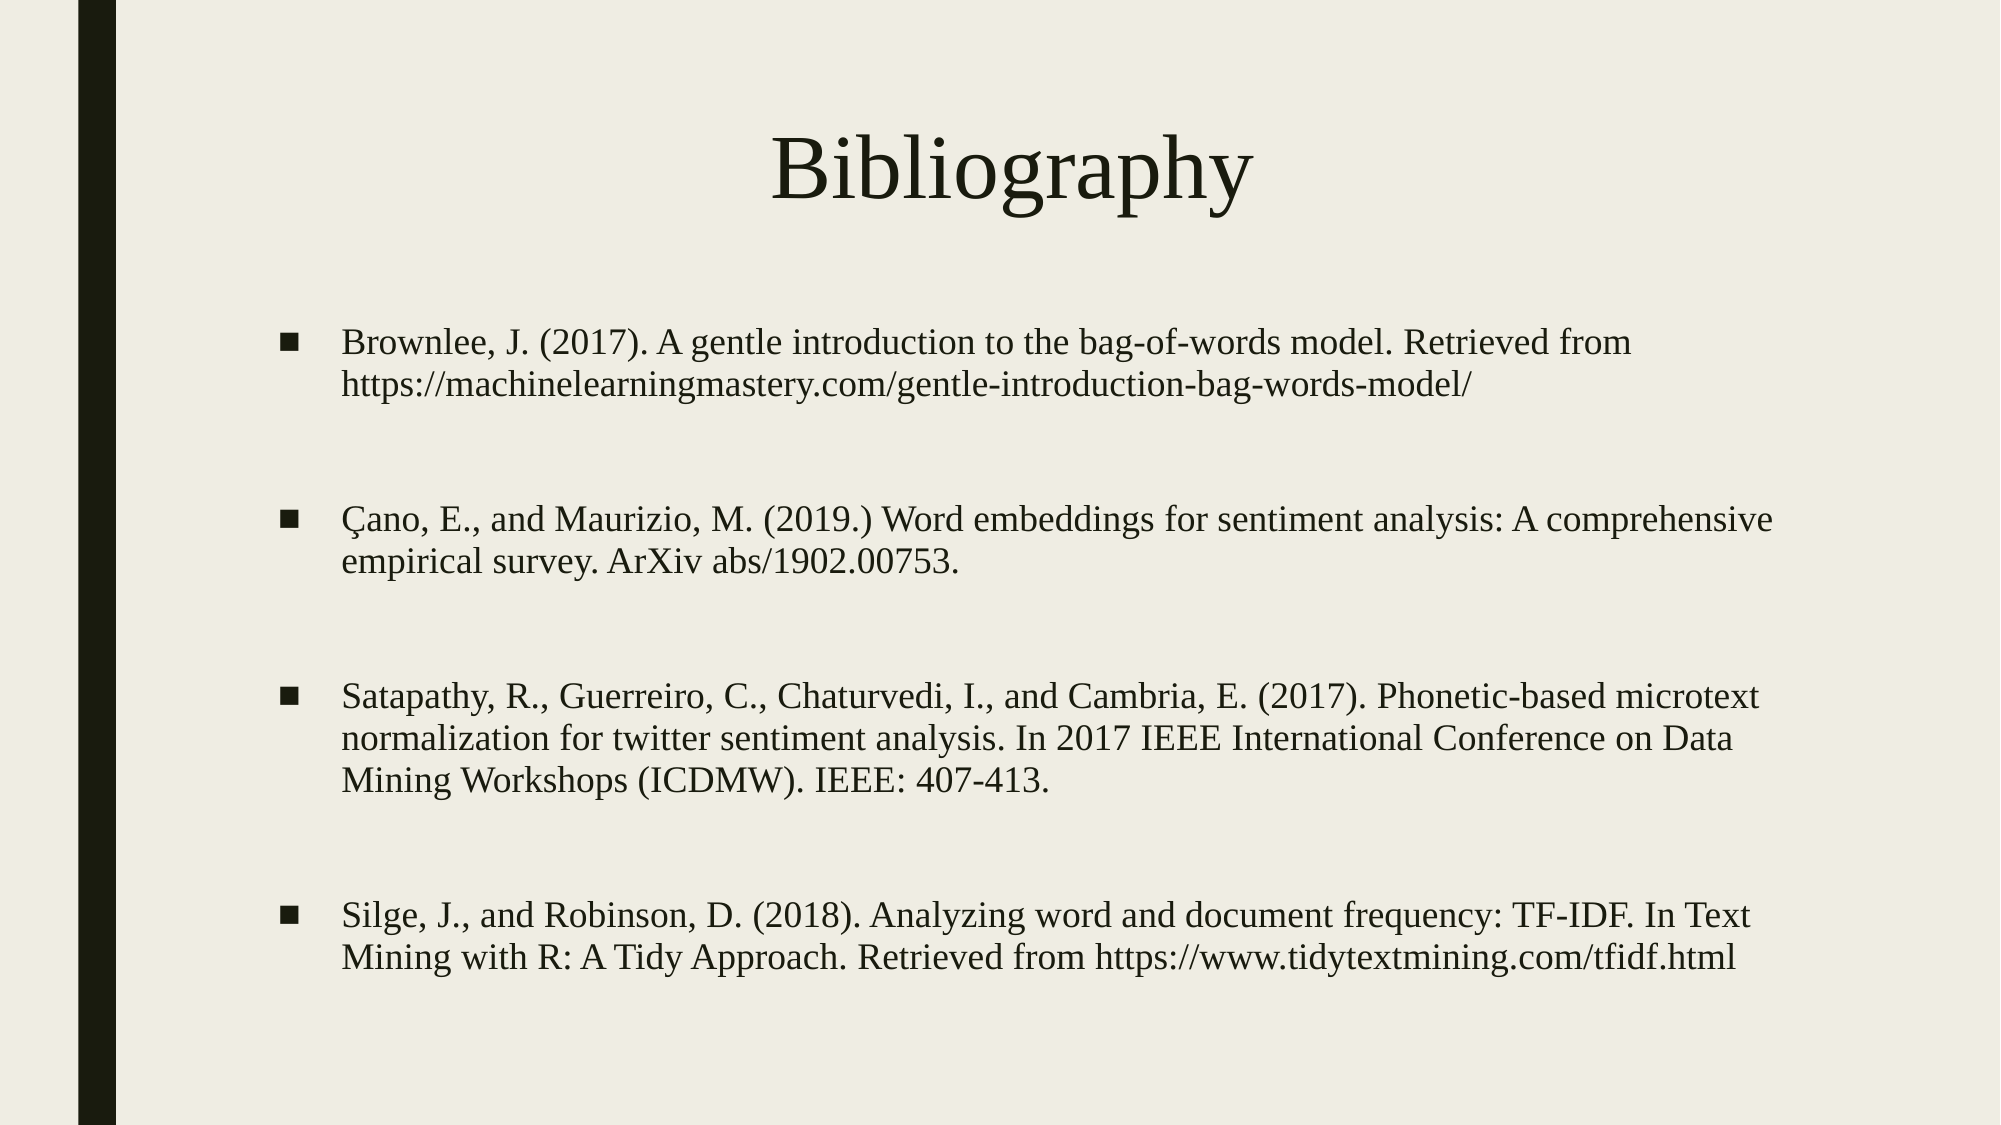

# Bibliography
Brownlee, J. (2017). A gentle introduction to the bag-of-words model. Retrieved from https://machinelearningmastery.com/gentle-introduction-bag-words-model/

Çano, E., and Maurizio, M. (2019.) Word embeddings for sentiment analysis: A comprehensive empirical survey. ArXiv abs/1902.00753.

Satapathy, R., Guerreiro, C., Chaturvedi, I., and Cambria, E. (2017). Phonetic-based microtext normalization for twitter sentiment analysis. In 2017 IEEE International Conference on Data Mining Workshops (ICDMW). IEEE: 407-413.

Silge, J., and Robinson, D. (2018). Analyzing word and document frequency: TF-IDF. In Text Mining with R: A Tidy Approach. Retrieved from https://www.tidytextmining.com/tfidf.html